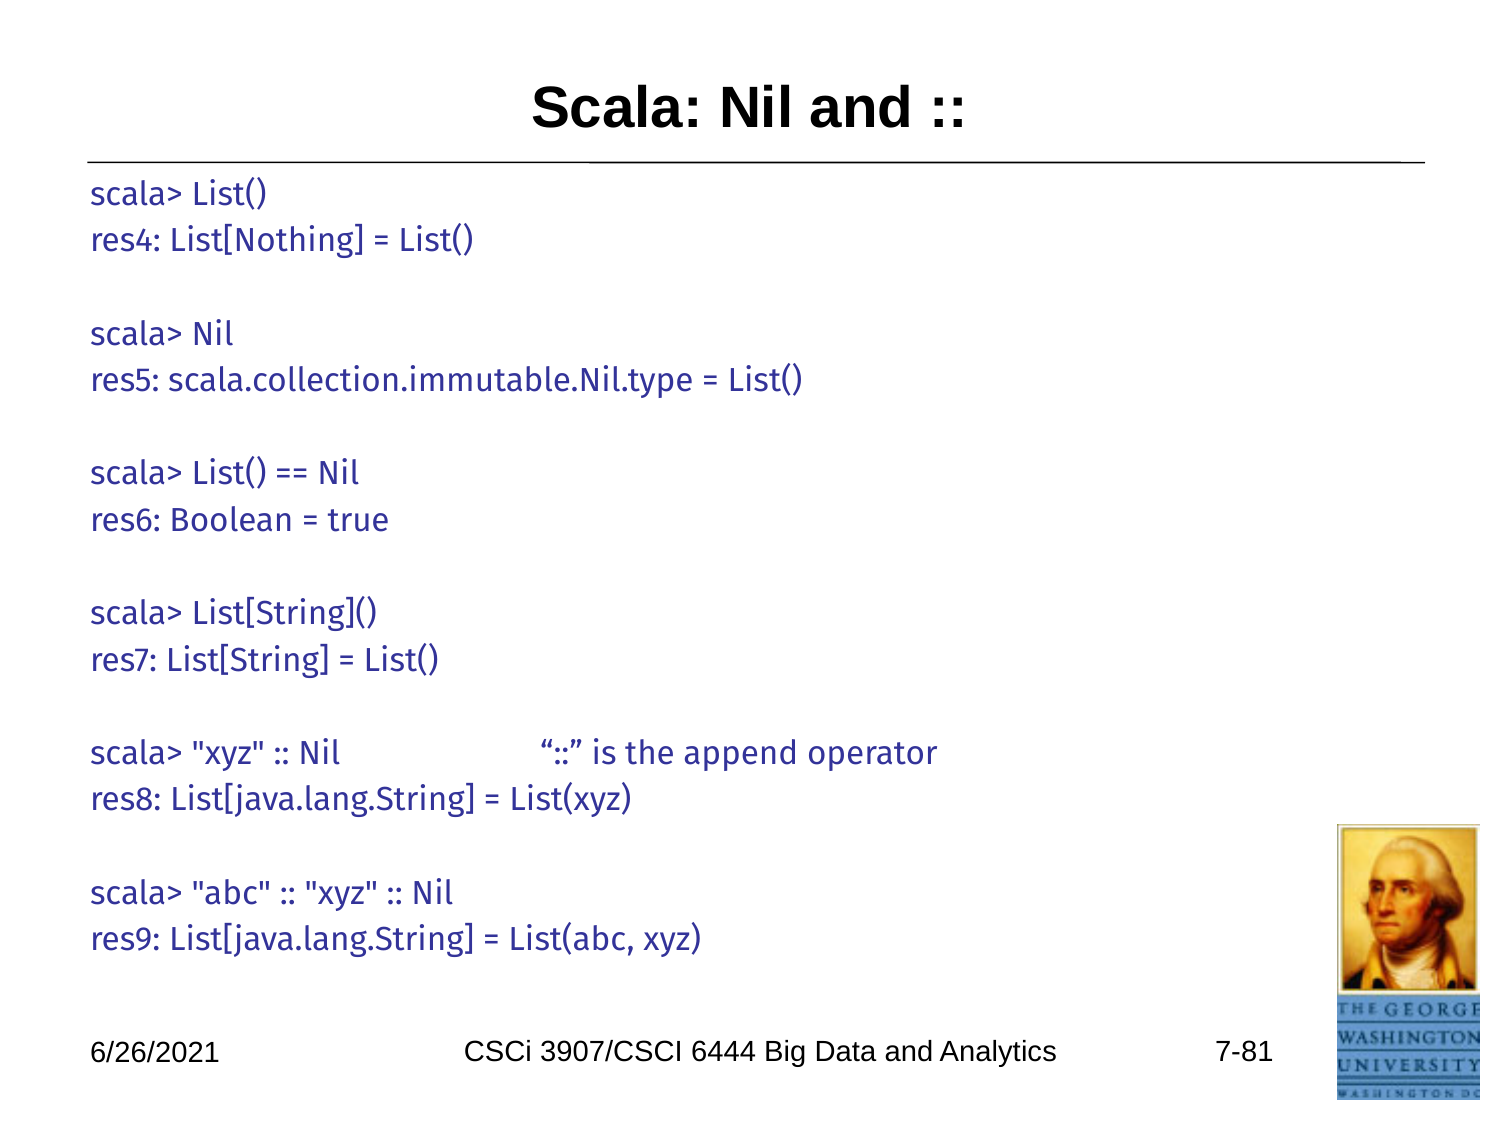

# Scala: Nil and ::
scala> List()
res4: List[Nothing] = List()

scala> Nil
res5: scala.collection.immutable.Nil.type = List()

scala> List() == Nil
res6: Boolean = true

scala> List[String]()
res7: List[String] = List()

scala> "xyz" :: Nil		“::” is the append operator
res8: List[java.lang.String] = List(xyz)

scala> "abc" :: "xyz" :: Nil
res9: List[java.lang.String] = List(abc, xyz)

CSCi 3907/CSCI 6444 Big Data and Analytics
7-81
6/26/2021